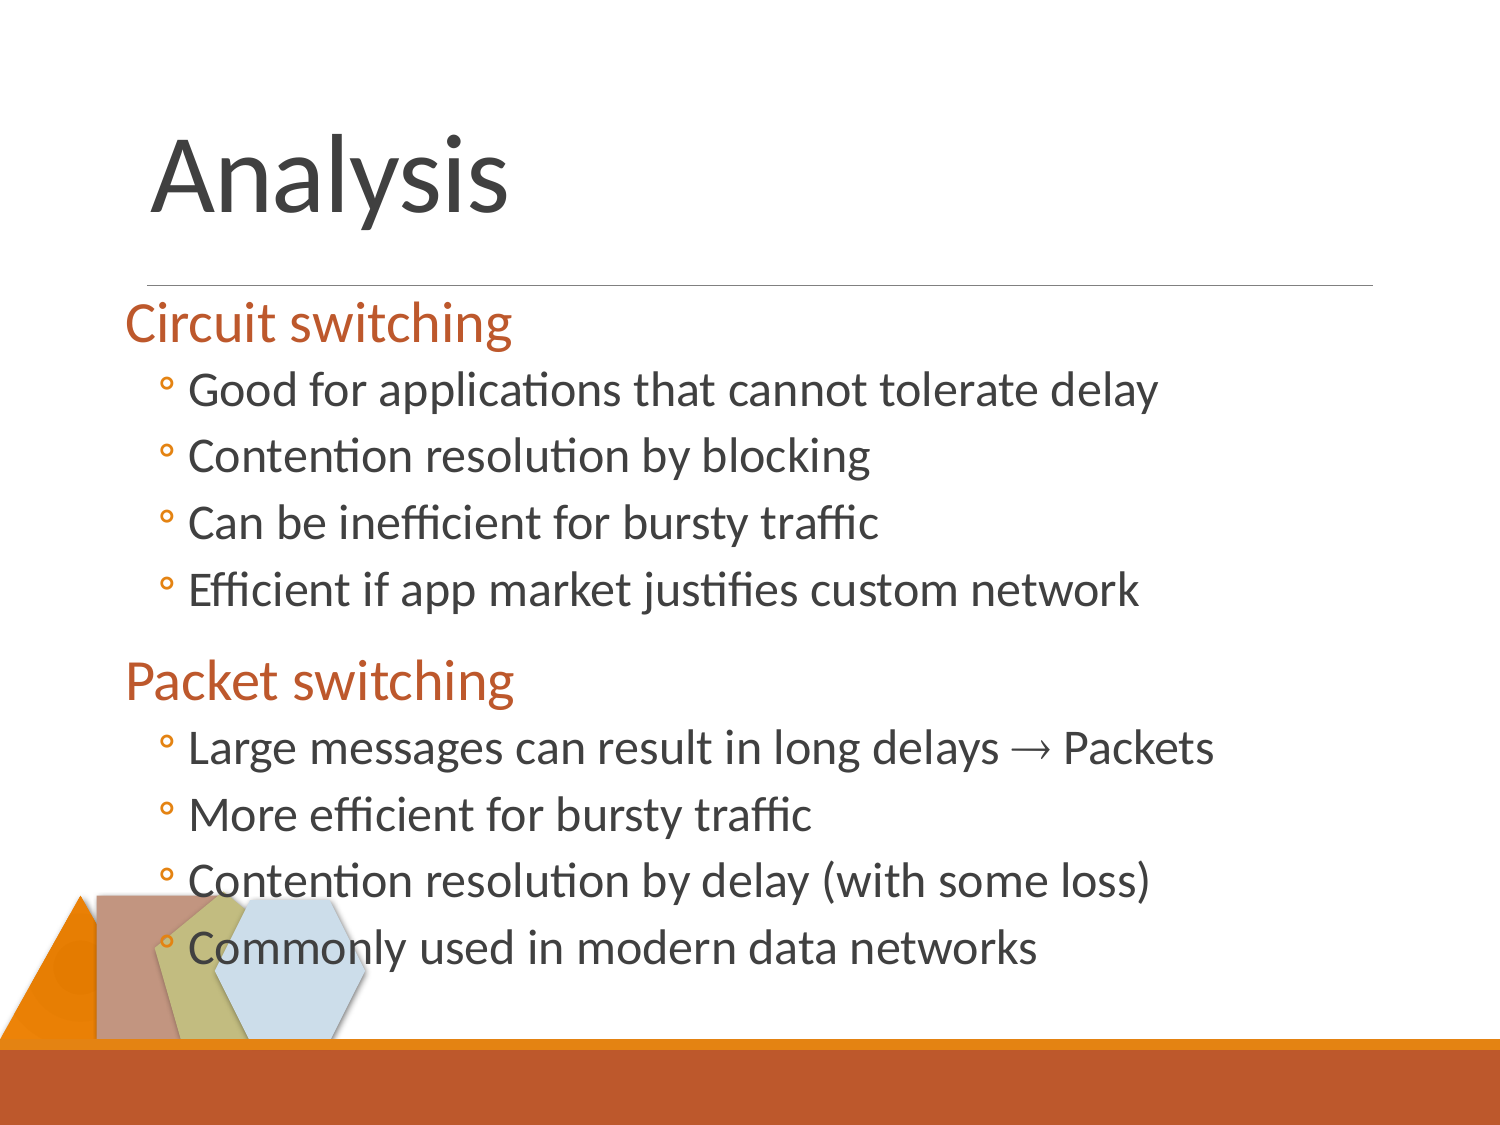

# Analysis
Circuit switching
Good for applications that cannot tolerate delay
Contention resolution by blocking
Can be inefficient for bursty traffic
Efficient if app market justifies custom network
Packet switching
Large messages can result in long delays → Packets
More efficient for bursty traffic
Contention resolution by delay (with some loss)
Commonly used in modern data networks